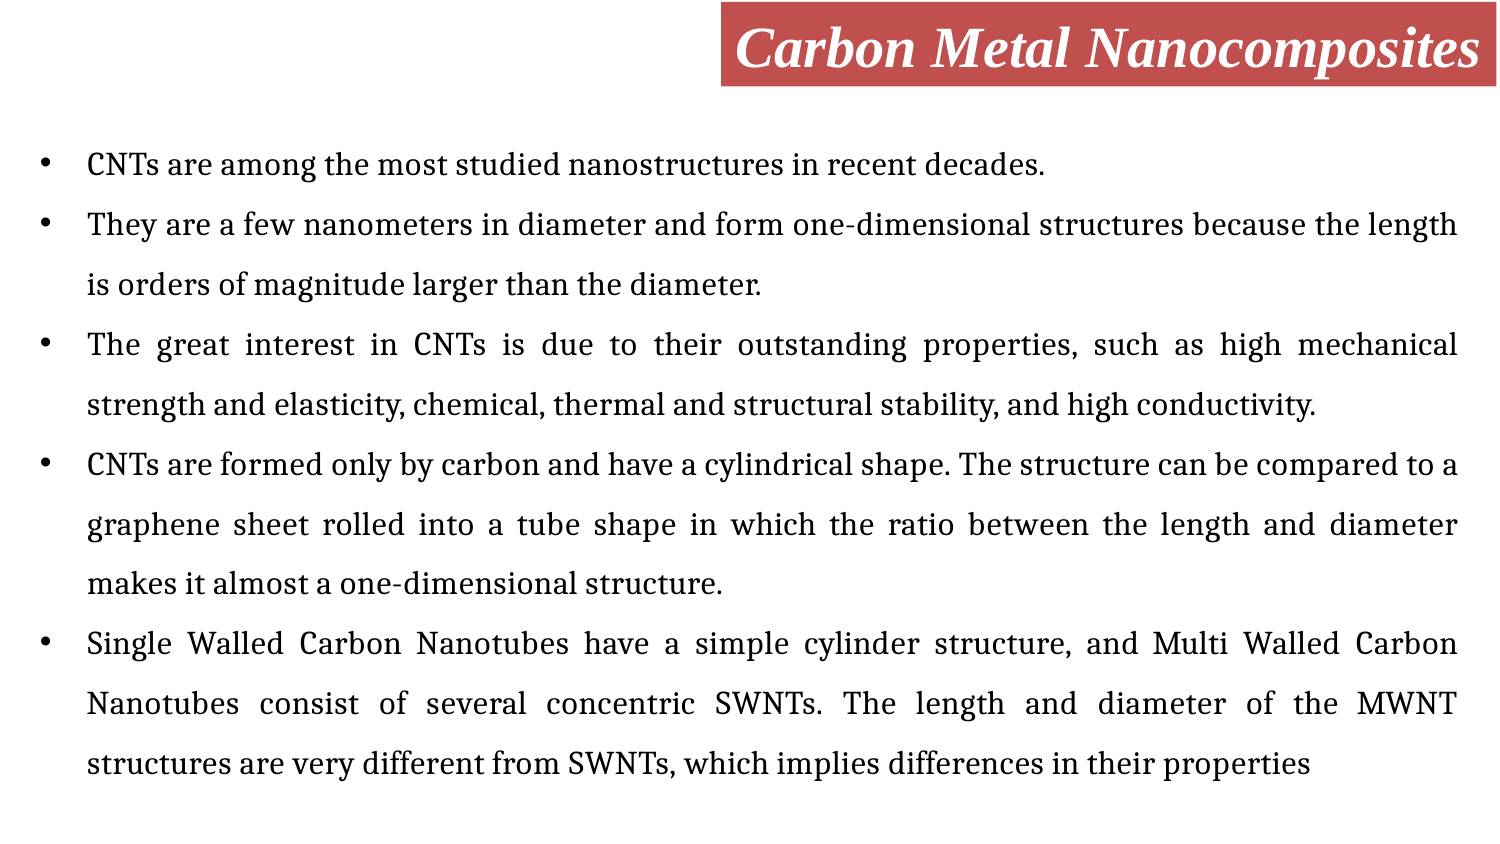

Carbon Metal Nanocomposites
CNTs are among the most studied nanostructures in recent decades.
They are a few nanometers in diameter and form one-dimensional structures because the length is orders of magnitude larger than the diameter.
The great interest in CNTs is due to their outstanding properties, such as high mechanical strength and elasticity, chemical, thermal and structural stability, and high conductivity.
CNTs are formed only by carbon and have a cylindrical shape. The structure can be compared to a graphene sheet rolled into a tube shape in which the ratio between the length and diameter makes it almost a one-dimensional structure.
Single Walled Carbon Nanotubes have a simple cylinder structure, and Multi Walled Carbon Nanotubes consist of several concentric SWNTs. The length and diameter of the MWNT structures are very different from SWNTs, which implies differences in their properties